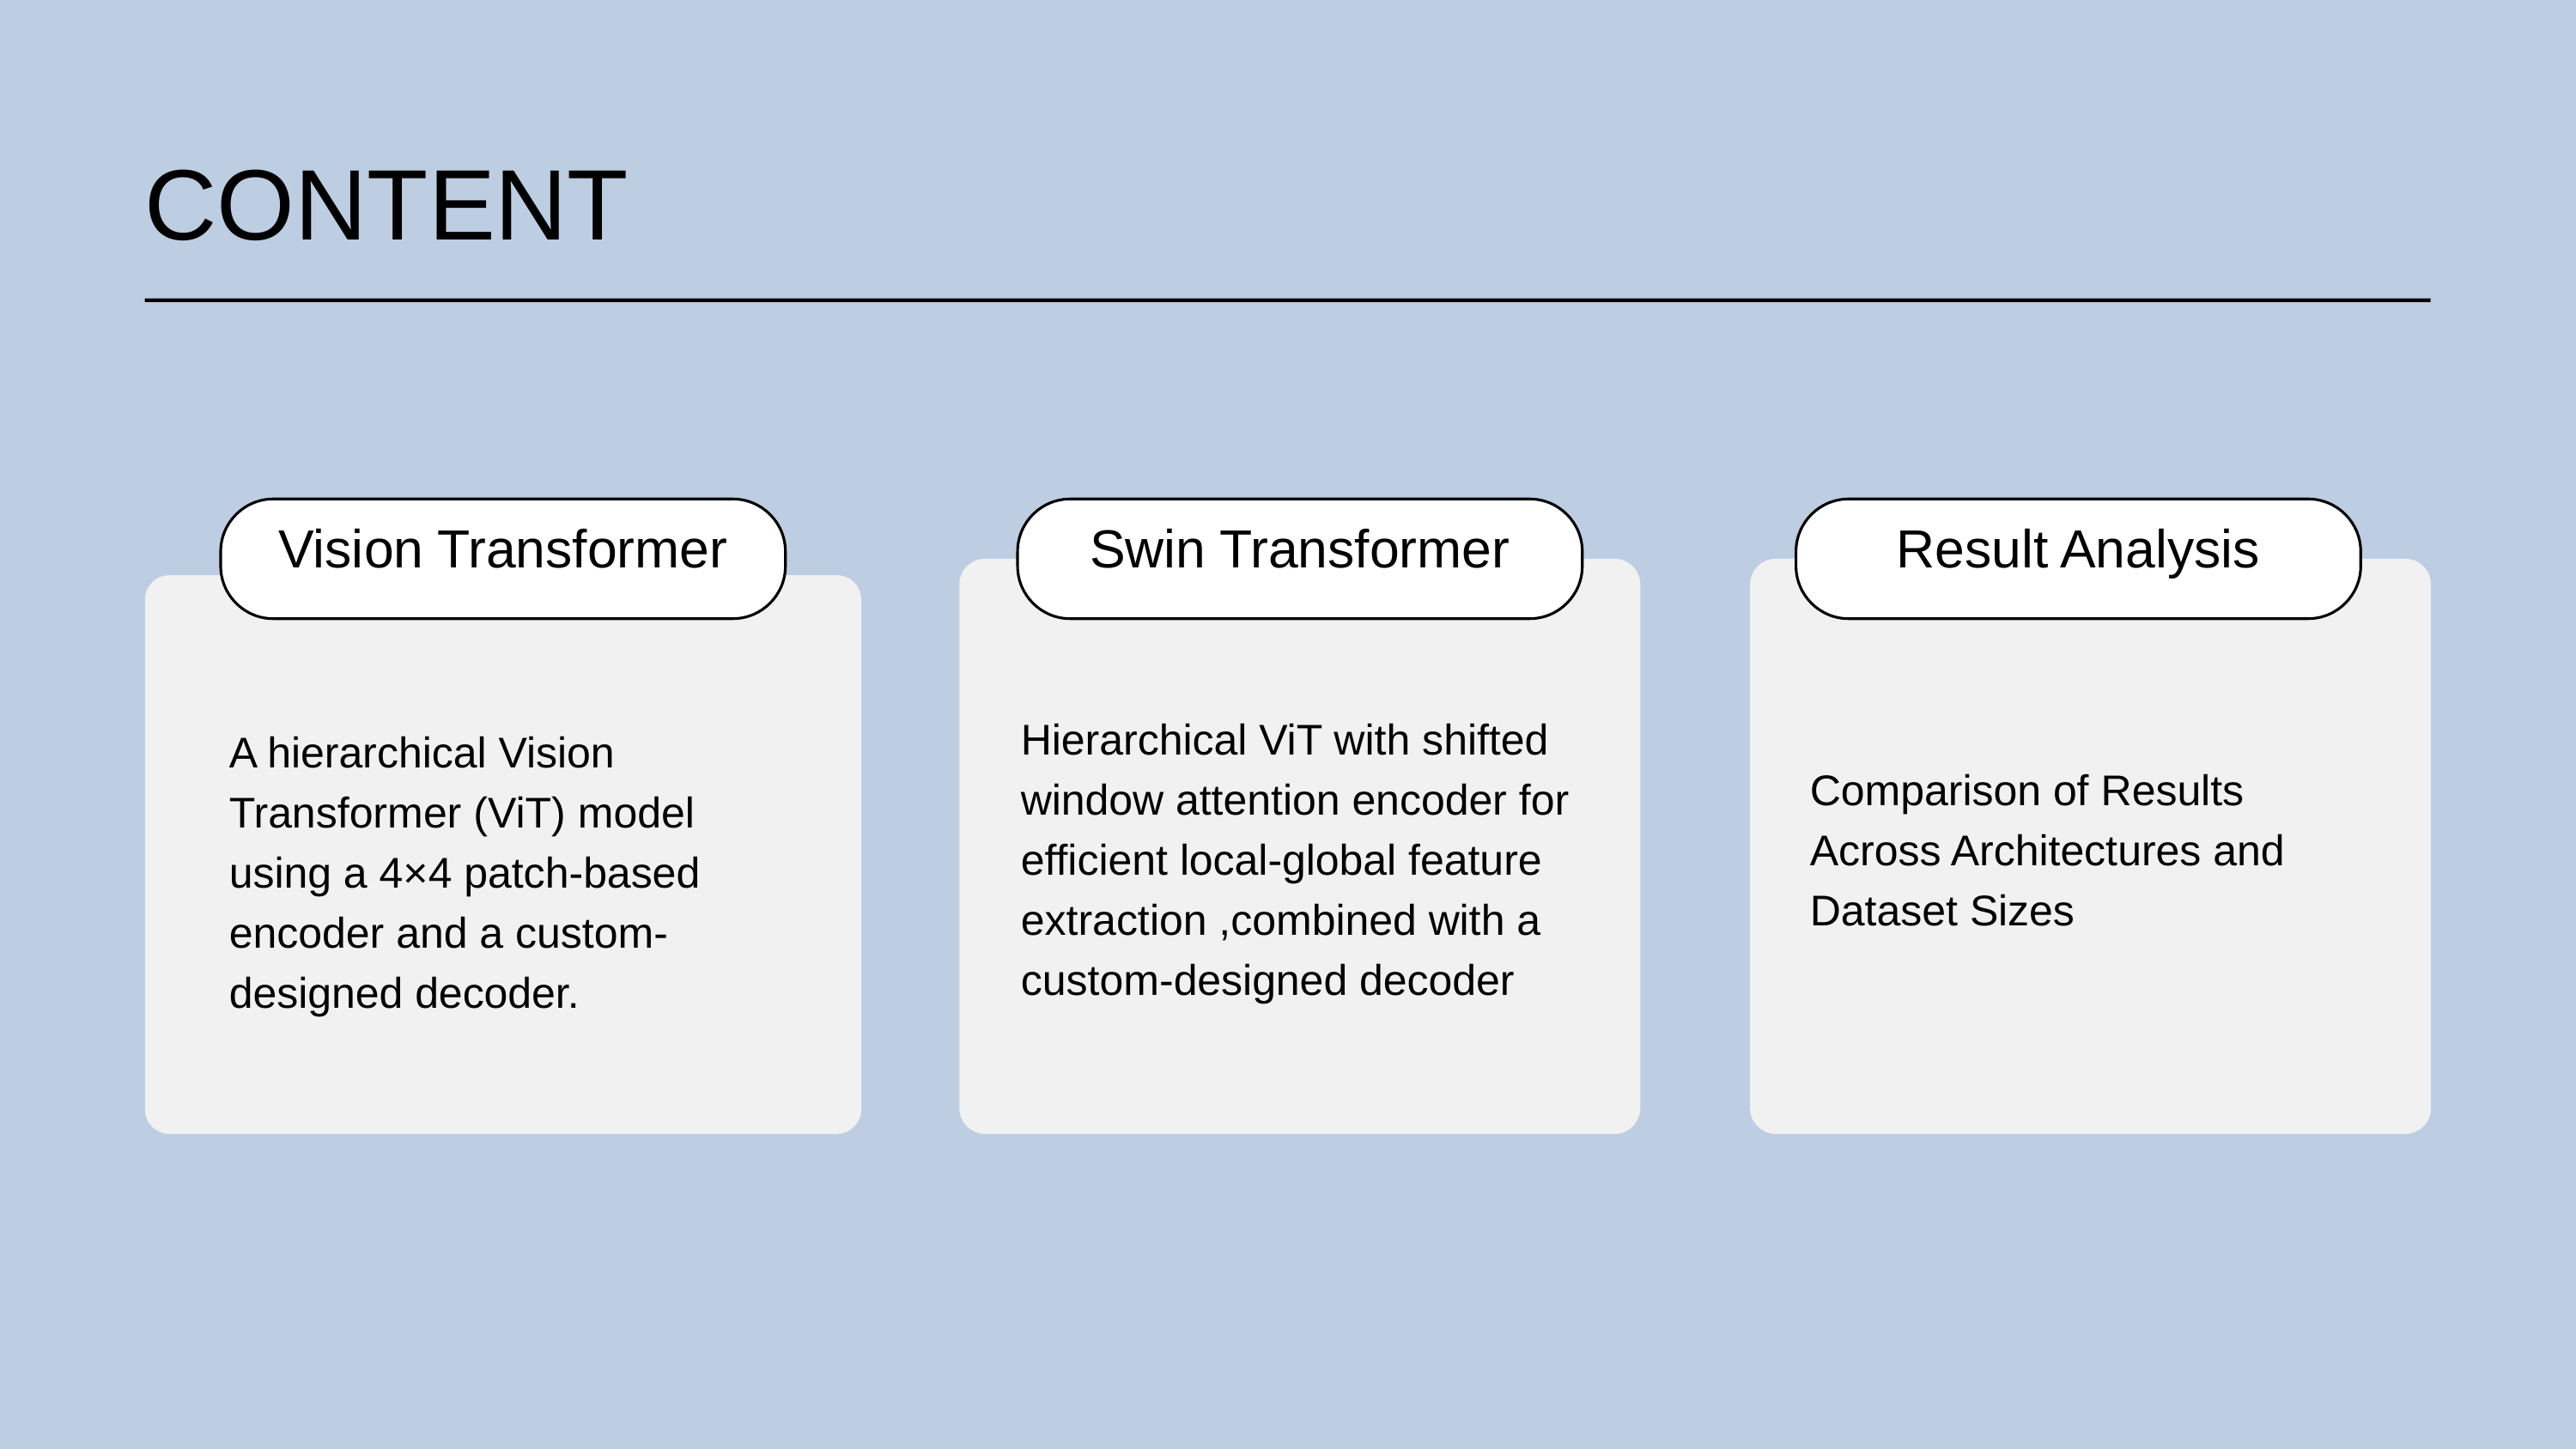

CONTENT

Vision Transformer

Swin Transformer

Result Analysis

Hierarchical ViT with shifted window attention encoder for efficient local-global feature extraction ,combined with a custom-designed decoder
A hierarchical Vision Transformer (ViT) model using a 4×4 patch-based encoder and a custom-designed decoder.
Comparison of Results Across Architectures and Dataset Sizes